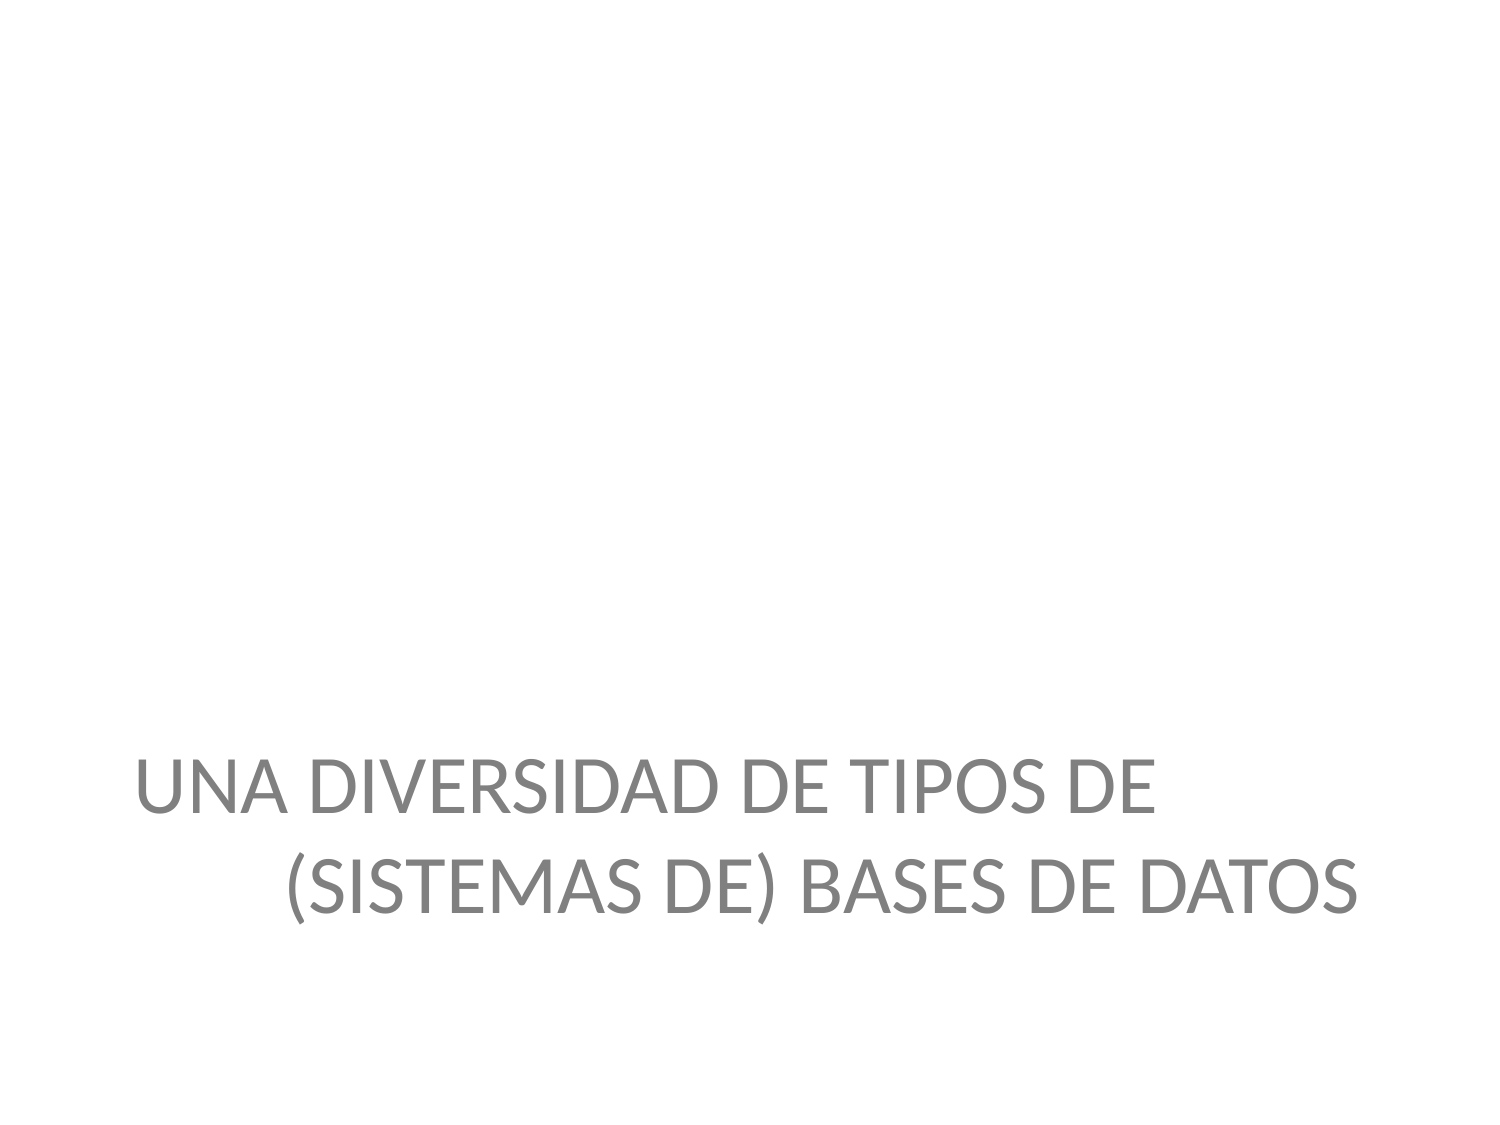

# Una diversidad de tipos de (sistemas de) bases de datos